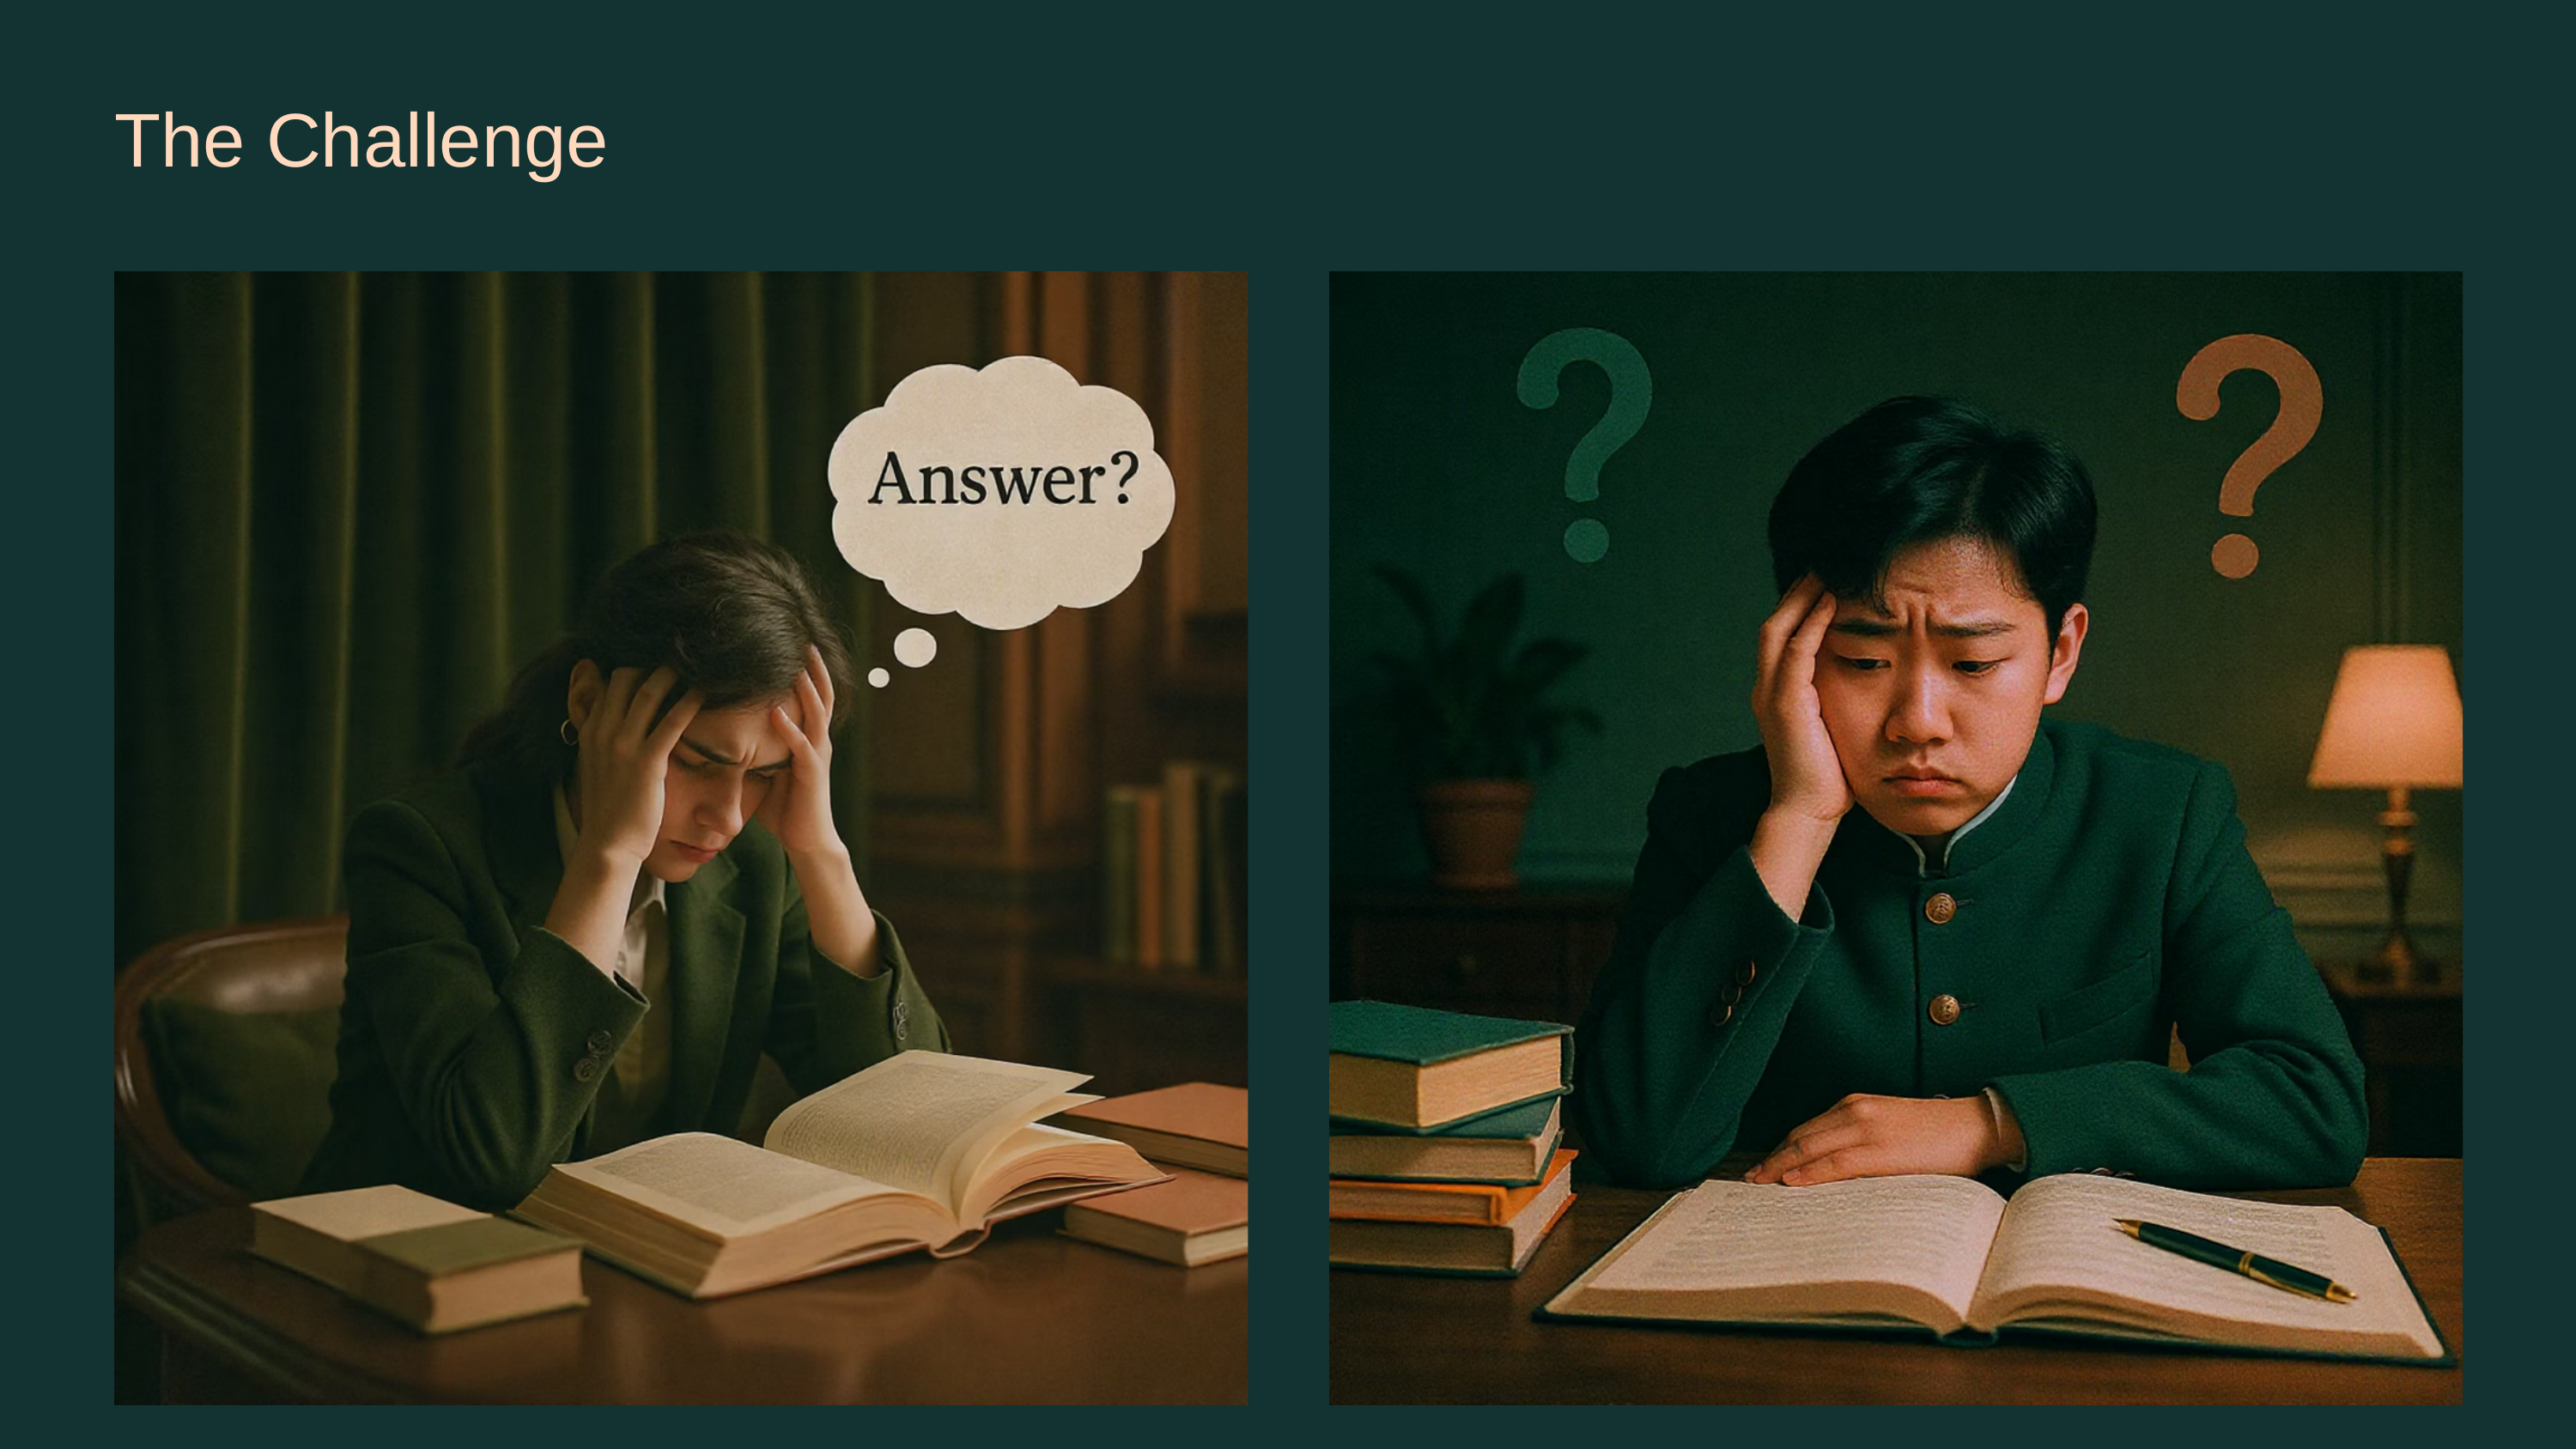

The Challenge

Students struggle when given answers without understanding the journey to discovery.